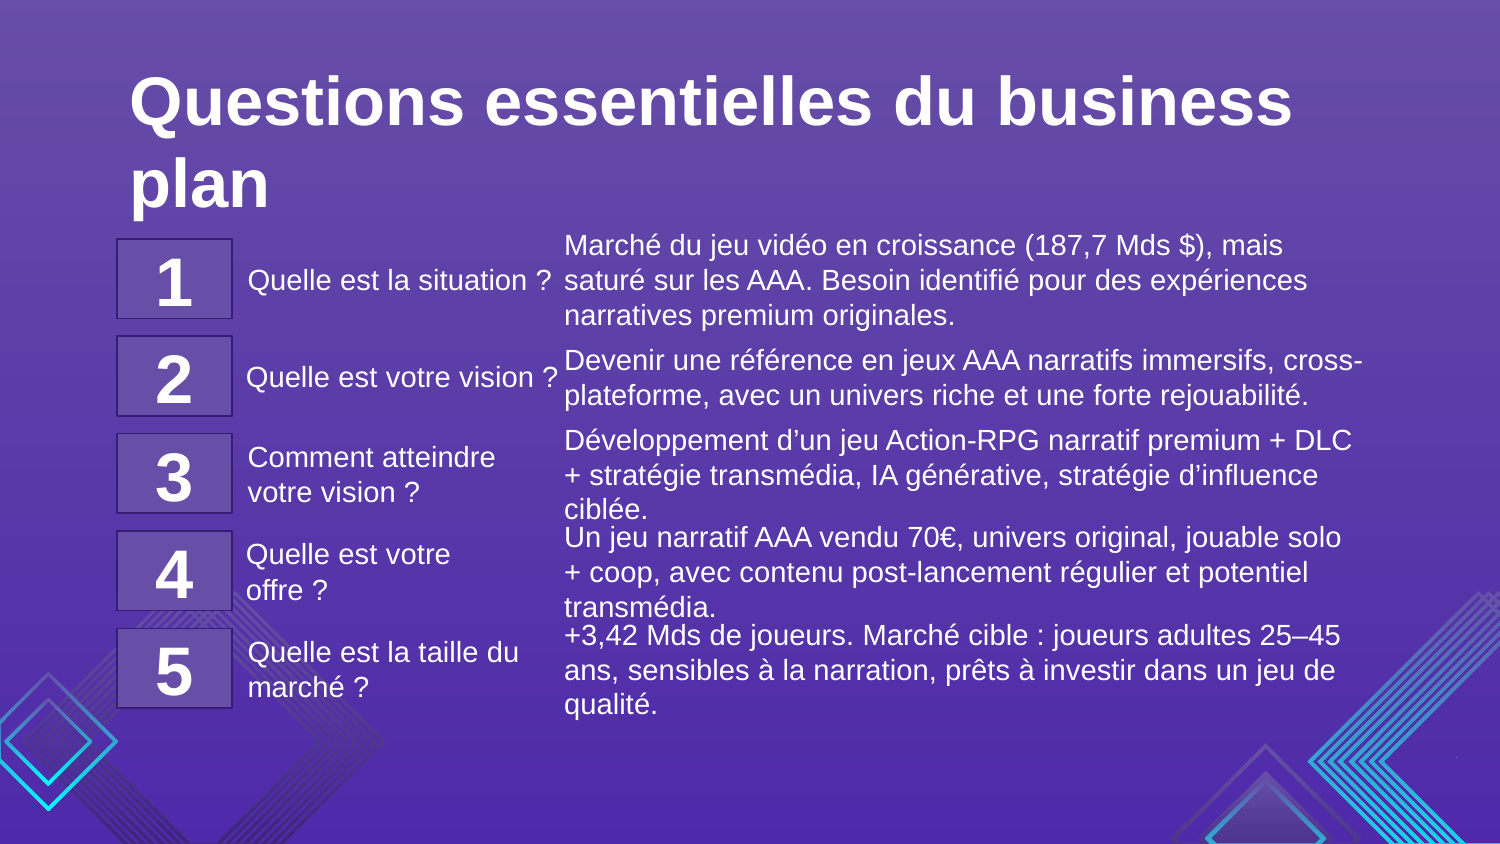

# Questions essentielles du business plan
1
Quelle est la situation ?
Marché du jeu vidéo en croissance (187,7 Mds $), mais saturé sur les AAA. Besoin identifié pour des expériences narratives premium originales.
2
Quelle est votre vision ?
Devenir une référence en jeux AAA narratifs immersifs, cross-plateforme, avec un univers riche et une forte rejouabilité.
3
Comment atteindre votre vision ?
Développement d’un jeu Action-RPG narratif premium + DLC + stratégie transmédia, IA générative, stratégie d’influence ciblée.
4
Quelle est votre offre ?
Un jeu narratif AAA vendu 70€, univers original, jouable solo + coop, avec contenu post-lancement régulier et potentiel transmédia.
5
Quelle est la taille du marché ?
+3,42 Mds de joueurs. Marché cible : joueurs adultes 25–45 ans, sensibles à la narration, prêts à investir dans un jeu de qualité.